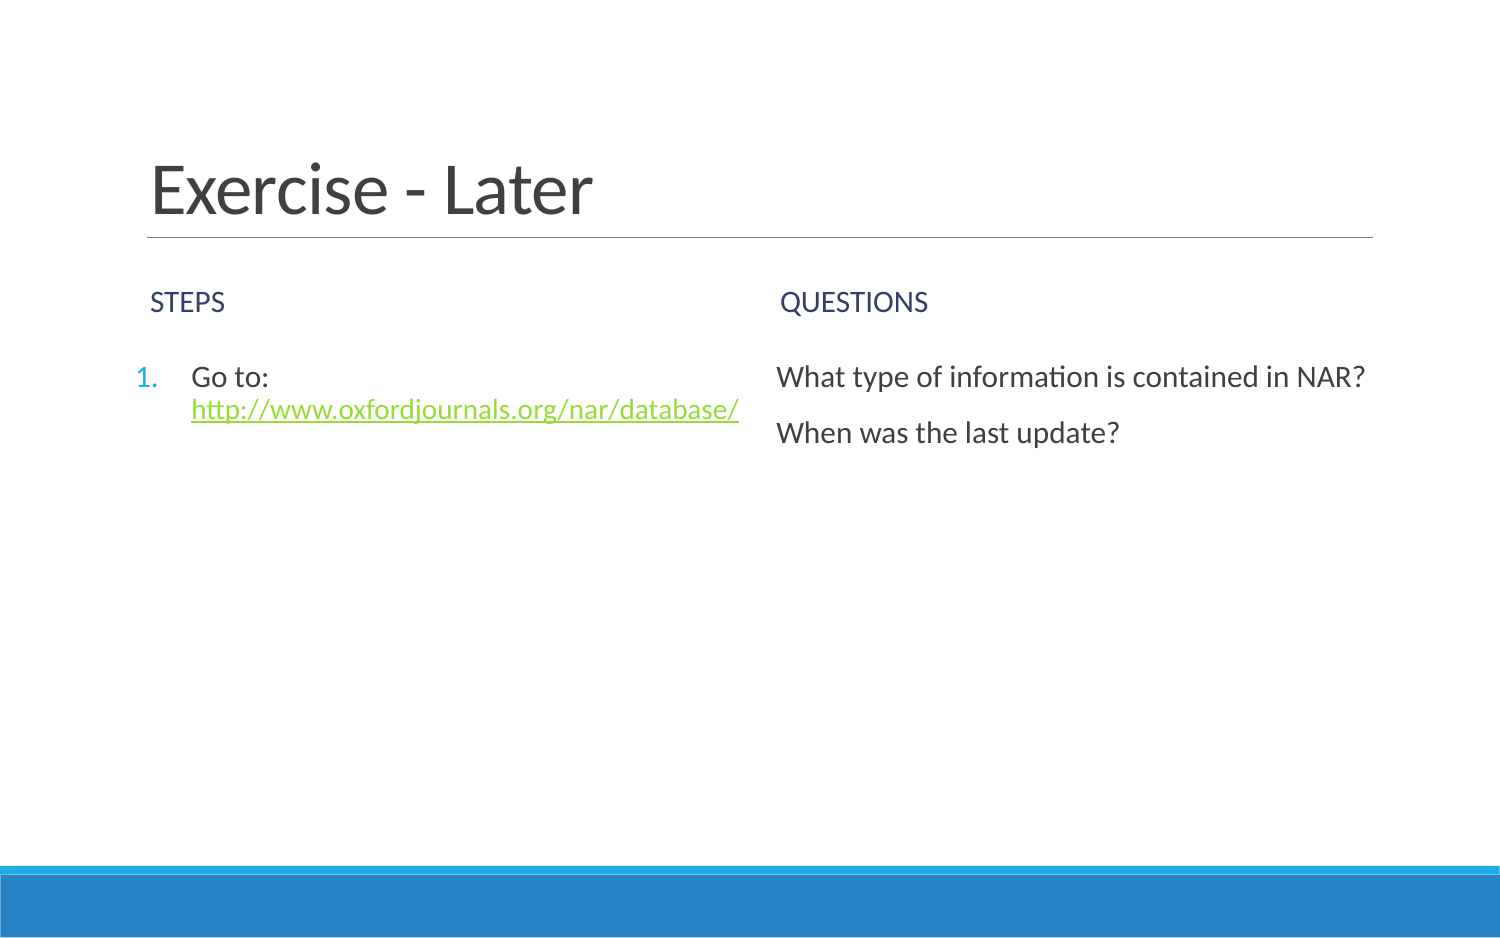

# Exercise - Later
Steps
Questions
What type of information is contained in NAR?
When was the last update?
Go to: http://www.oxfordjournals.org/nar/database/